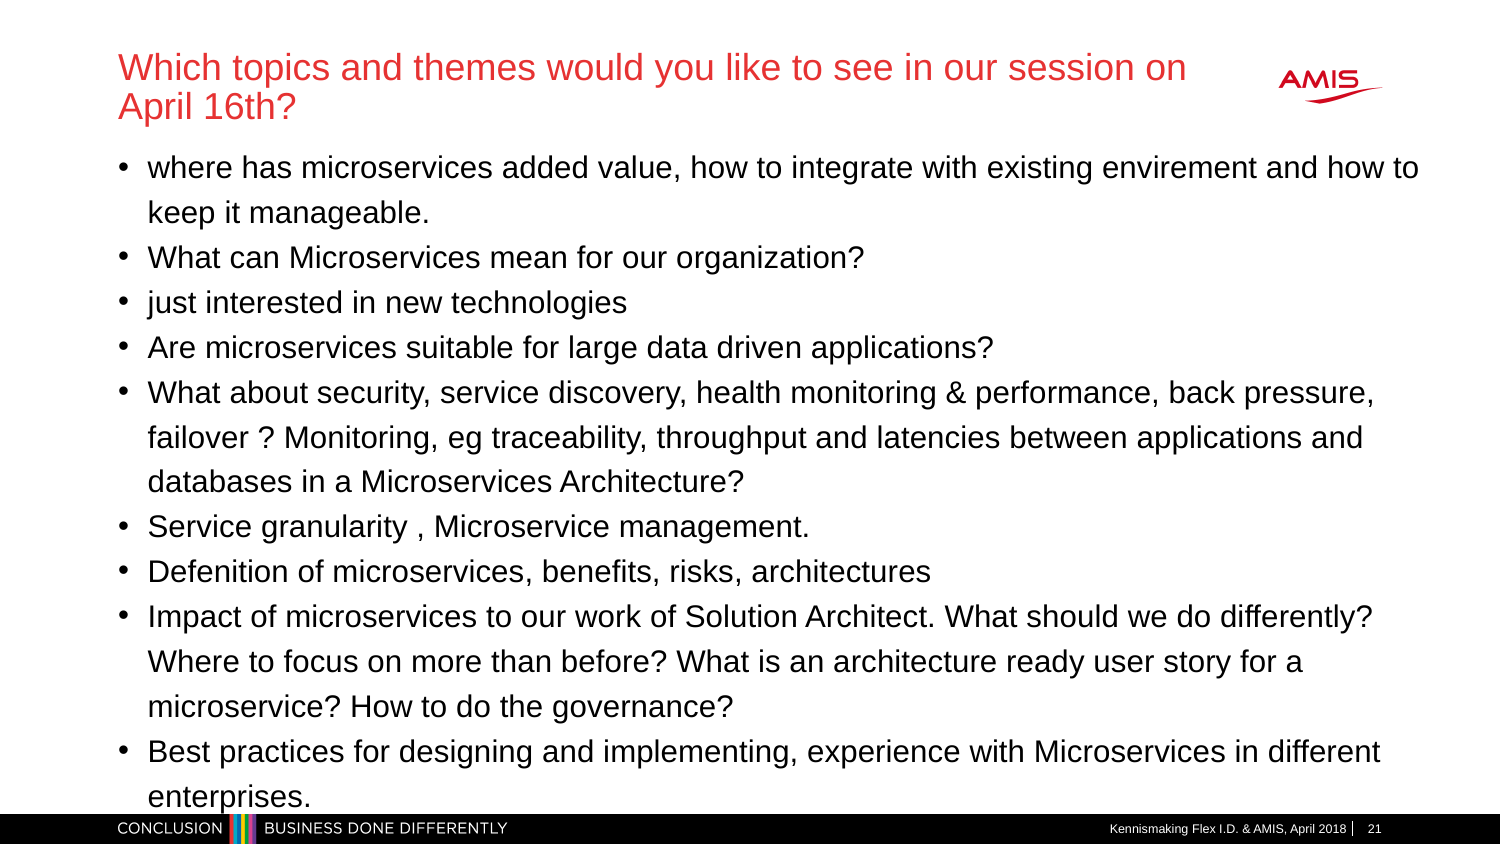

# Which topics and themes would you like to see in our session on April 16th?
where has microservices added value, how to integrate with existing envirement and how to keep it manageable.
What can Microservices mean for our organization?
just interested in new technologies
Are microservices suitable for large data driven applications?
What about security, service discovery, health monitoring & performance, back pressure, failover ? Monitoring, eg traceability, throughput and latencies between applications and databases in a Microservices Architecture?
Service granularity , Microservice management.
Defenition of microservices, benefits, risks, architectures
Impact of microservices to our work of Solution Architect. What should we do differently? Where to focus on more than before? What is an architecture ready user story for a microservice? How to do the governance?
Best practices for designing and implementing, experience with Microservices in different enterprises.

Kennismaking Flex I.D. & AMIS, April 2018
21